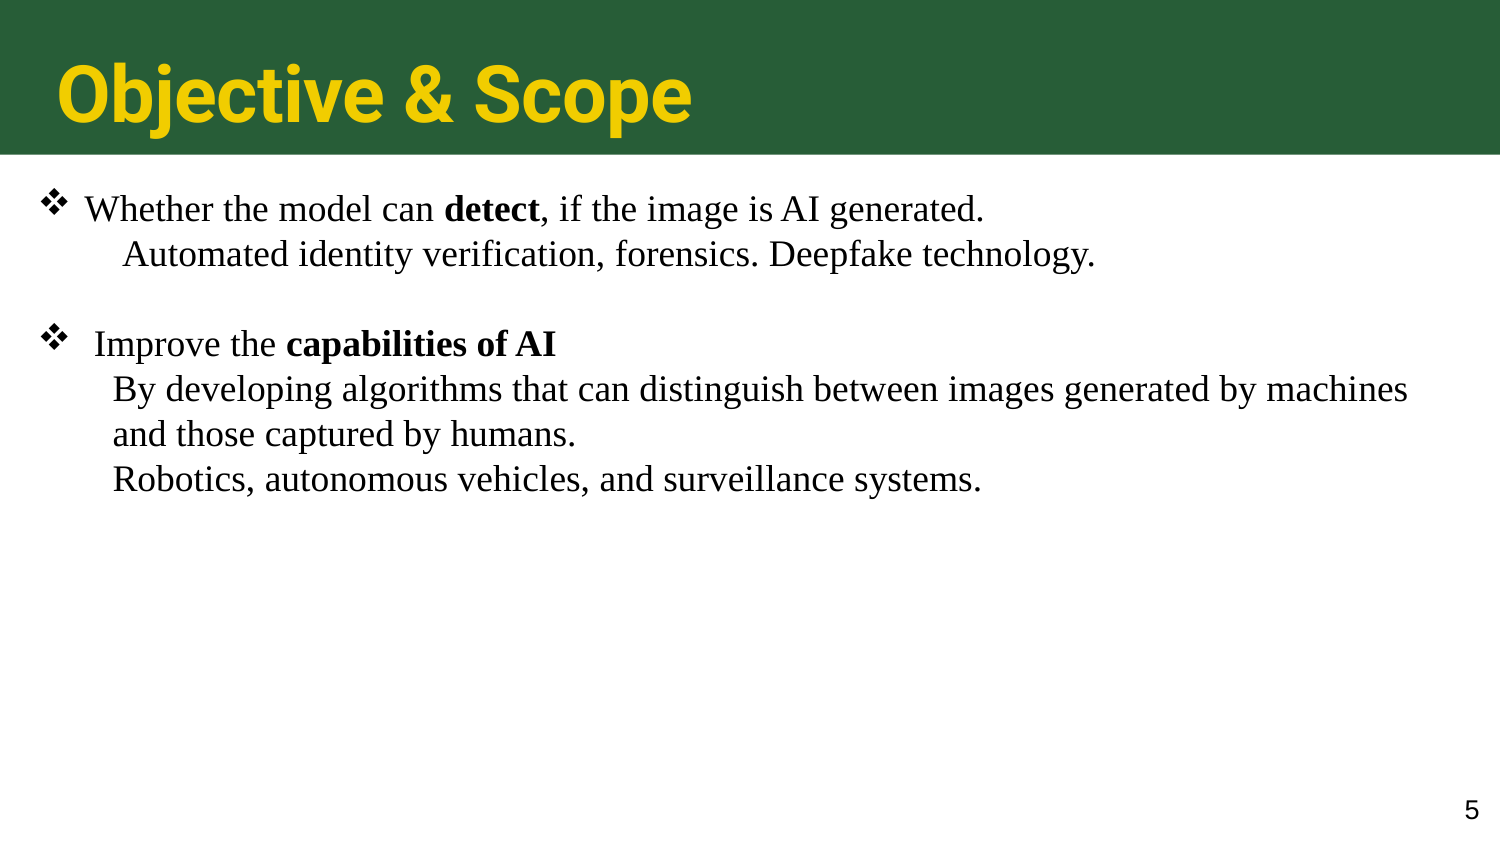

# Objective & Scope
Whether the model can detect, if the image is AI generated.
 Automated identity verification, forensics. Deepfake technology.

Improve the capabilities of AI
By developing algorithms that can distinguish between images generated by machines and those captured by humans.
Robotics, autonomous vehicles, and surveillance systems.

5